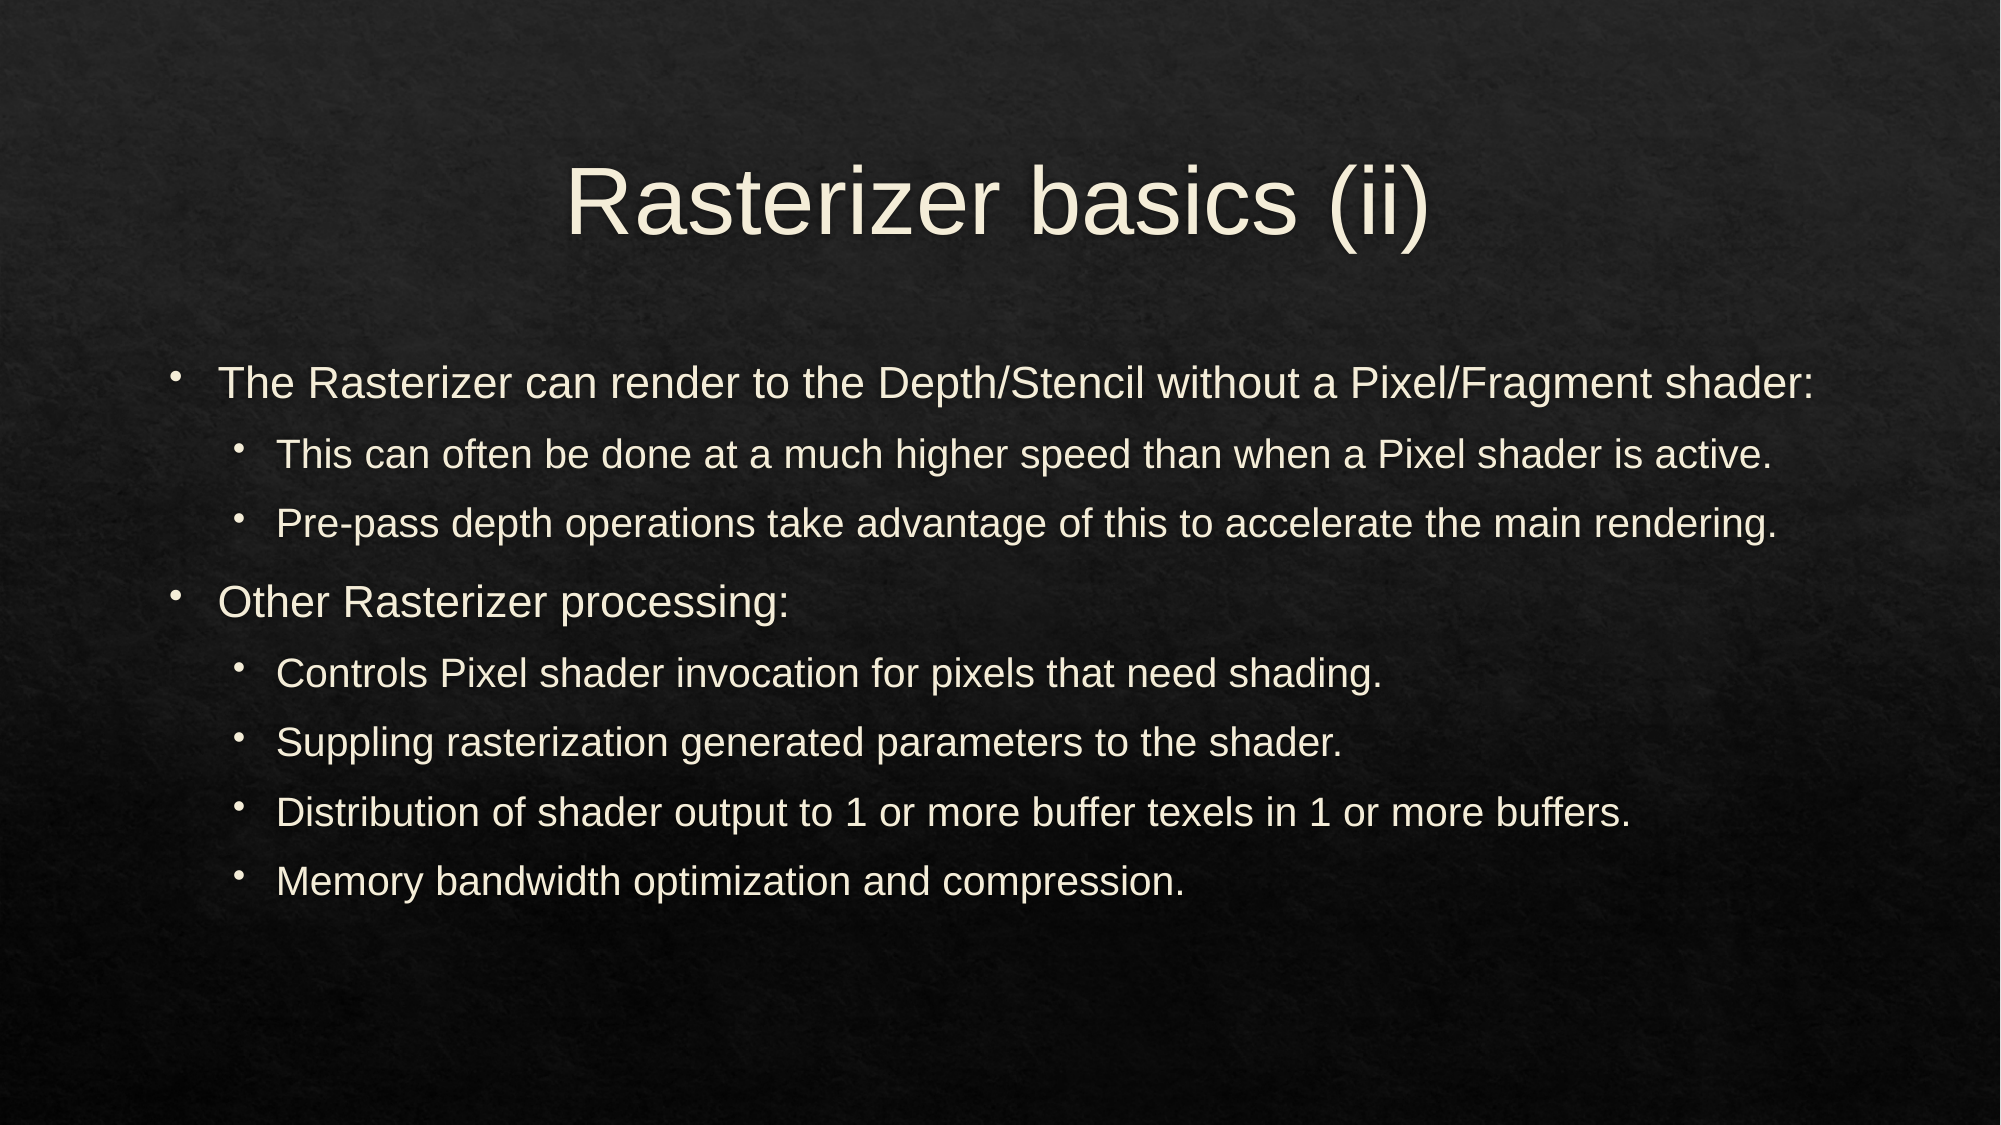

# Rasterizer basics (ii)
The Rasterizer can render to the Depth/Stencil without a Pixel/Fragment shader:
This can often be done at a much higher speed than when a Pixel shader is active.
Pre-pass depth operations take advantage of this to accelerate the main rendering.
Other Rasterizer processing:
Controls Pixel shader invocation for pixels that need shading.
Suppling rasterization generated parameters to the shader.
Distribution of shader output to 1 or more buffer texels in 1 or more buffers.
Memory bandwidth optimization and compression.